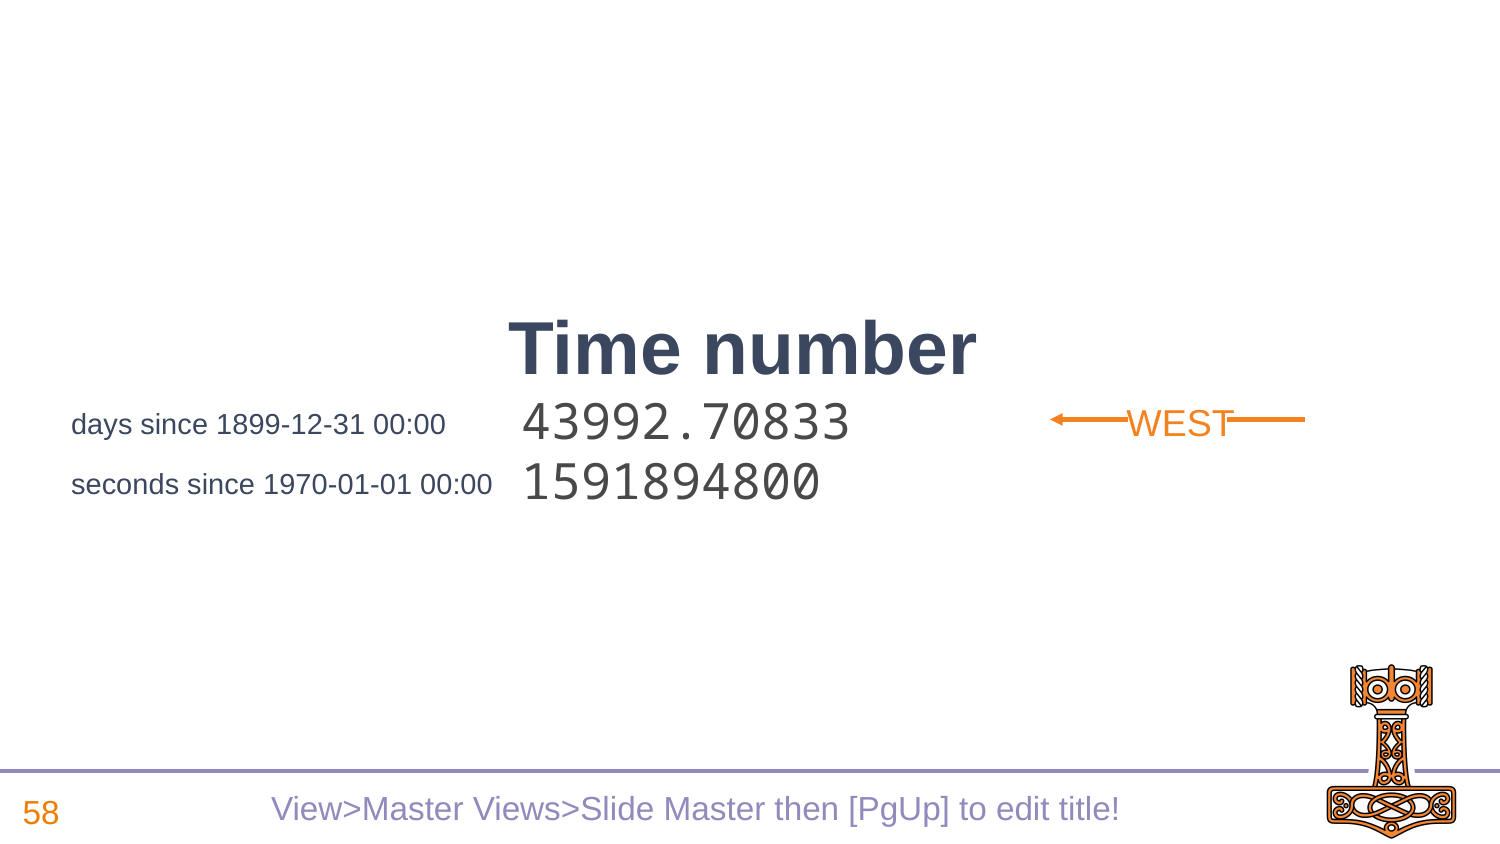

#

Time number
days since 1899-12-31 00:00	43992.70833
seconds since 1970-01-01 00:00	1591894800

WEST